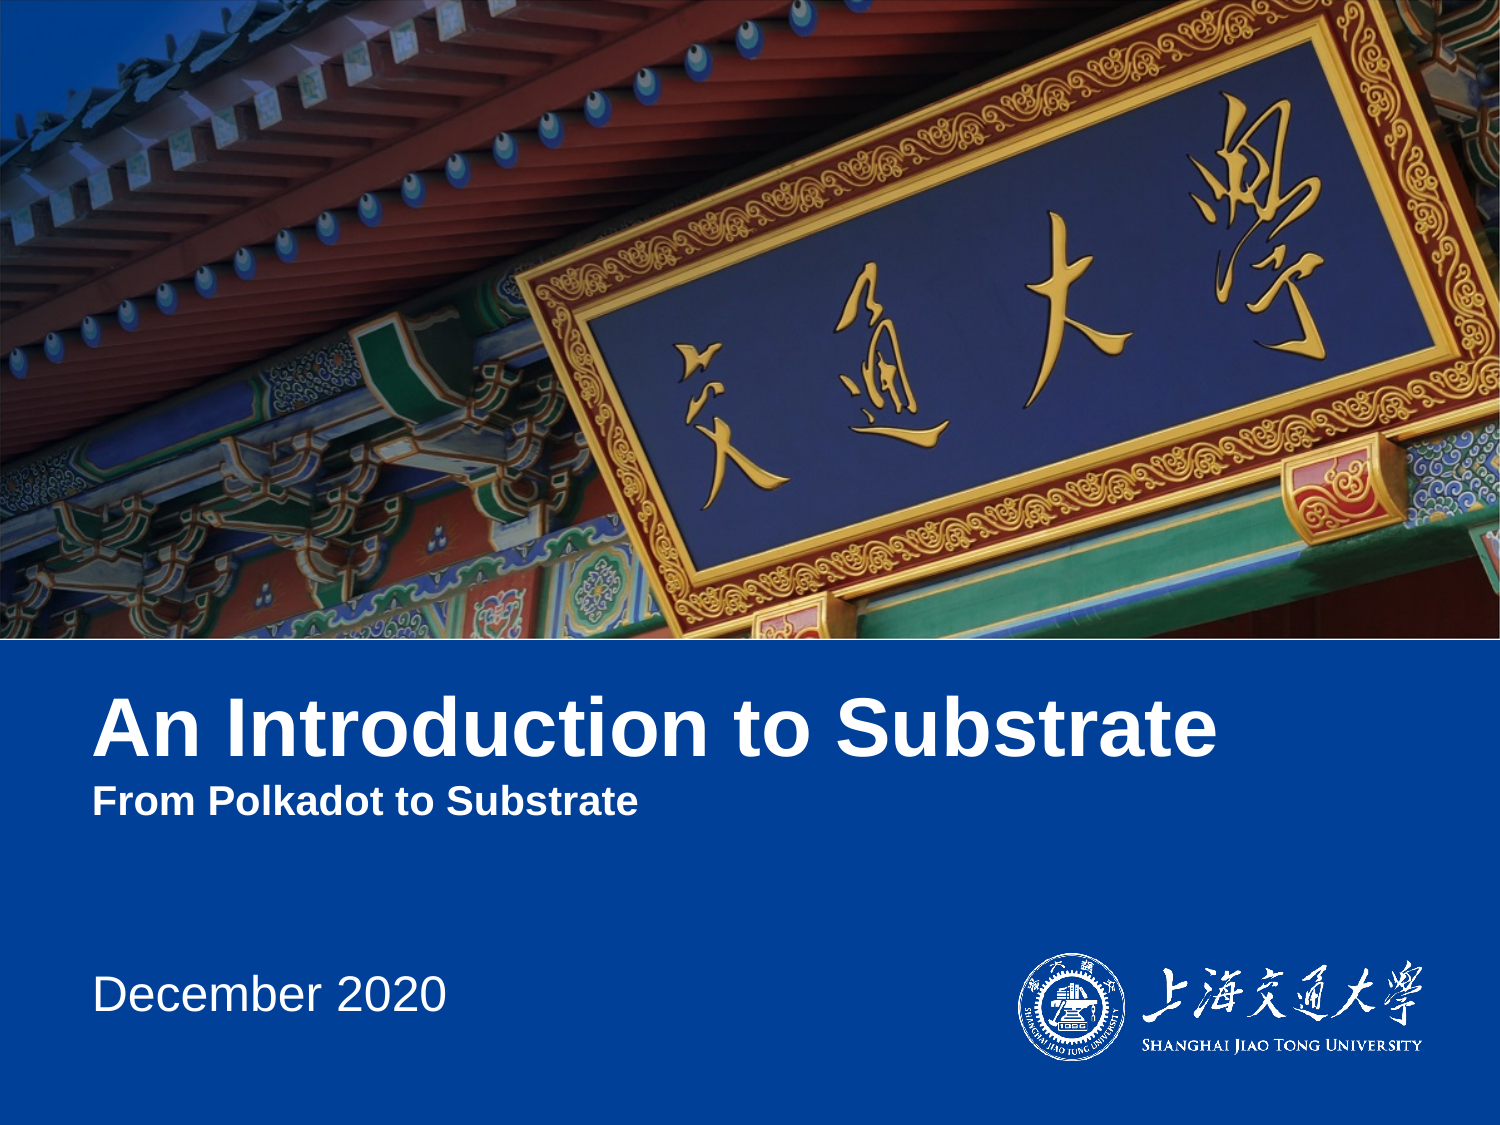

# An Introduction to Substrate From Polkadot to Substrate

December 2020